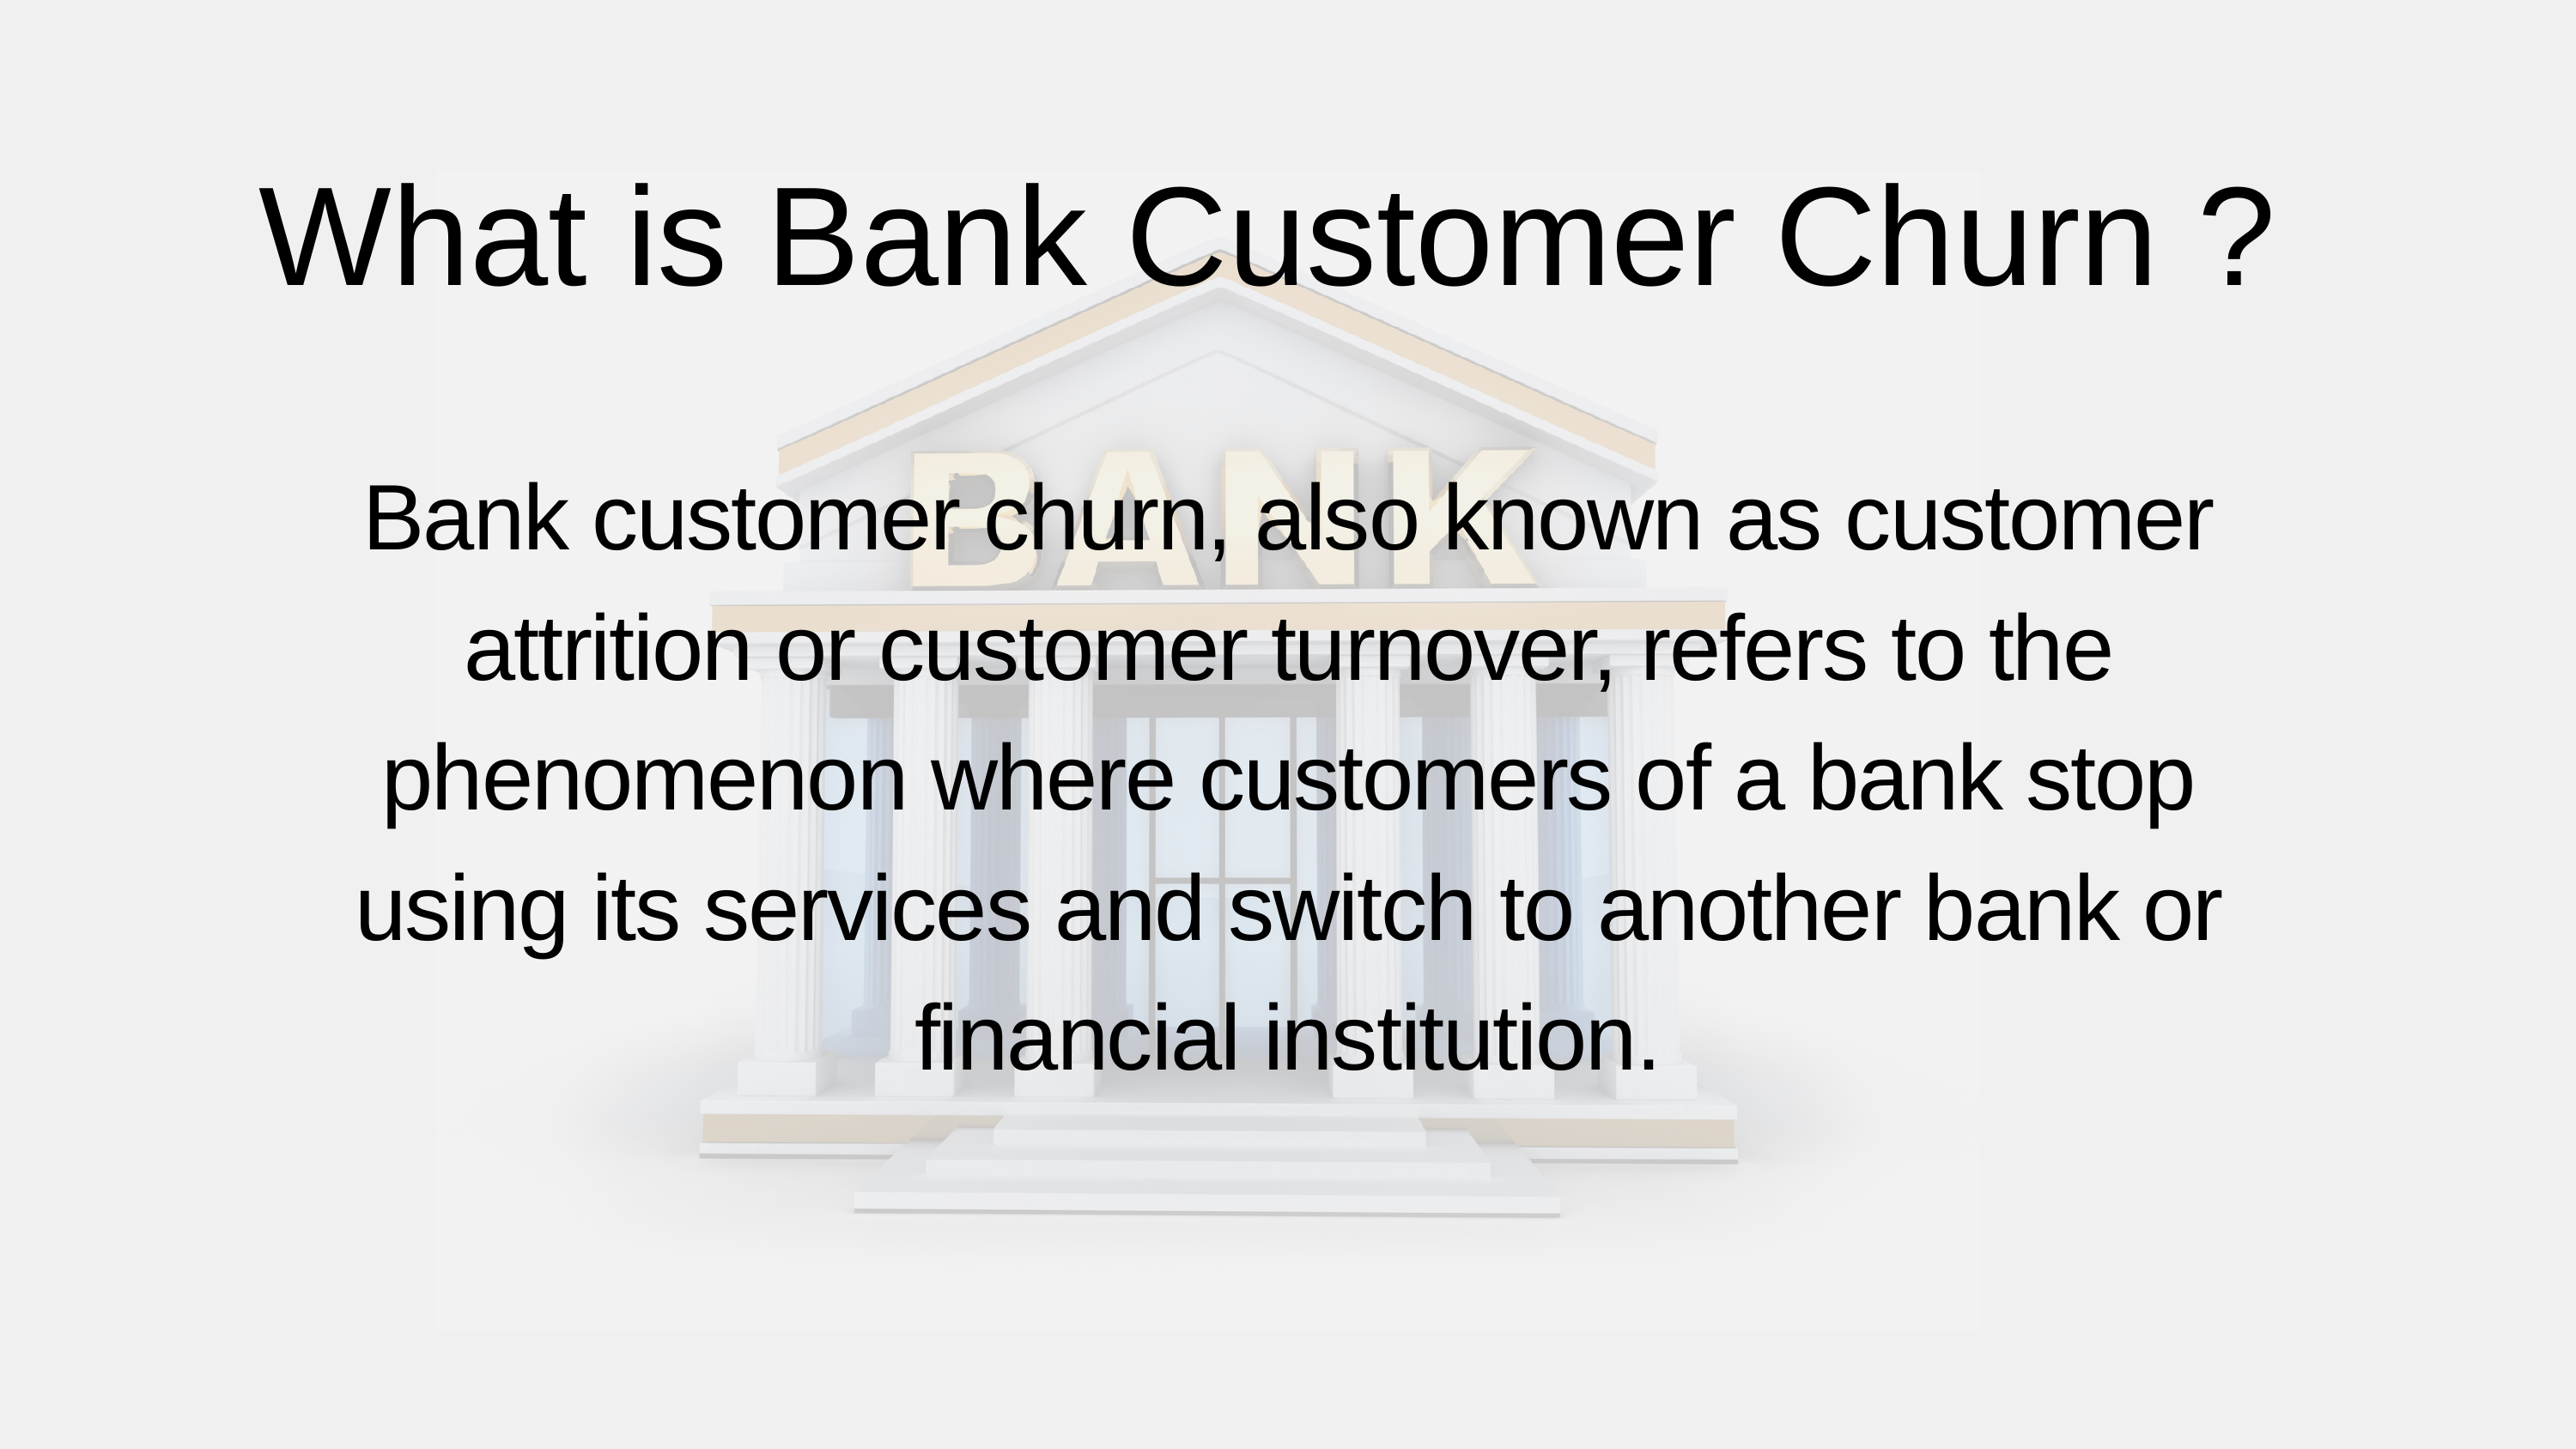

What is Bank Customer Churn ?

Bank customer churn, also known as customer attrition or customer turnover, refers to the phenomenon where customers of a bank stop using its services and switch to another bank or financial institution.